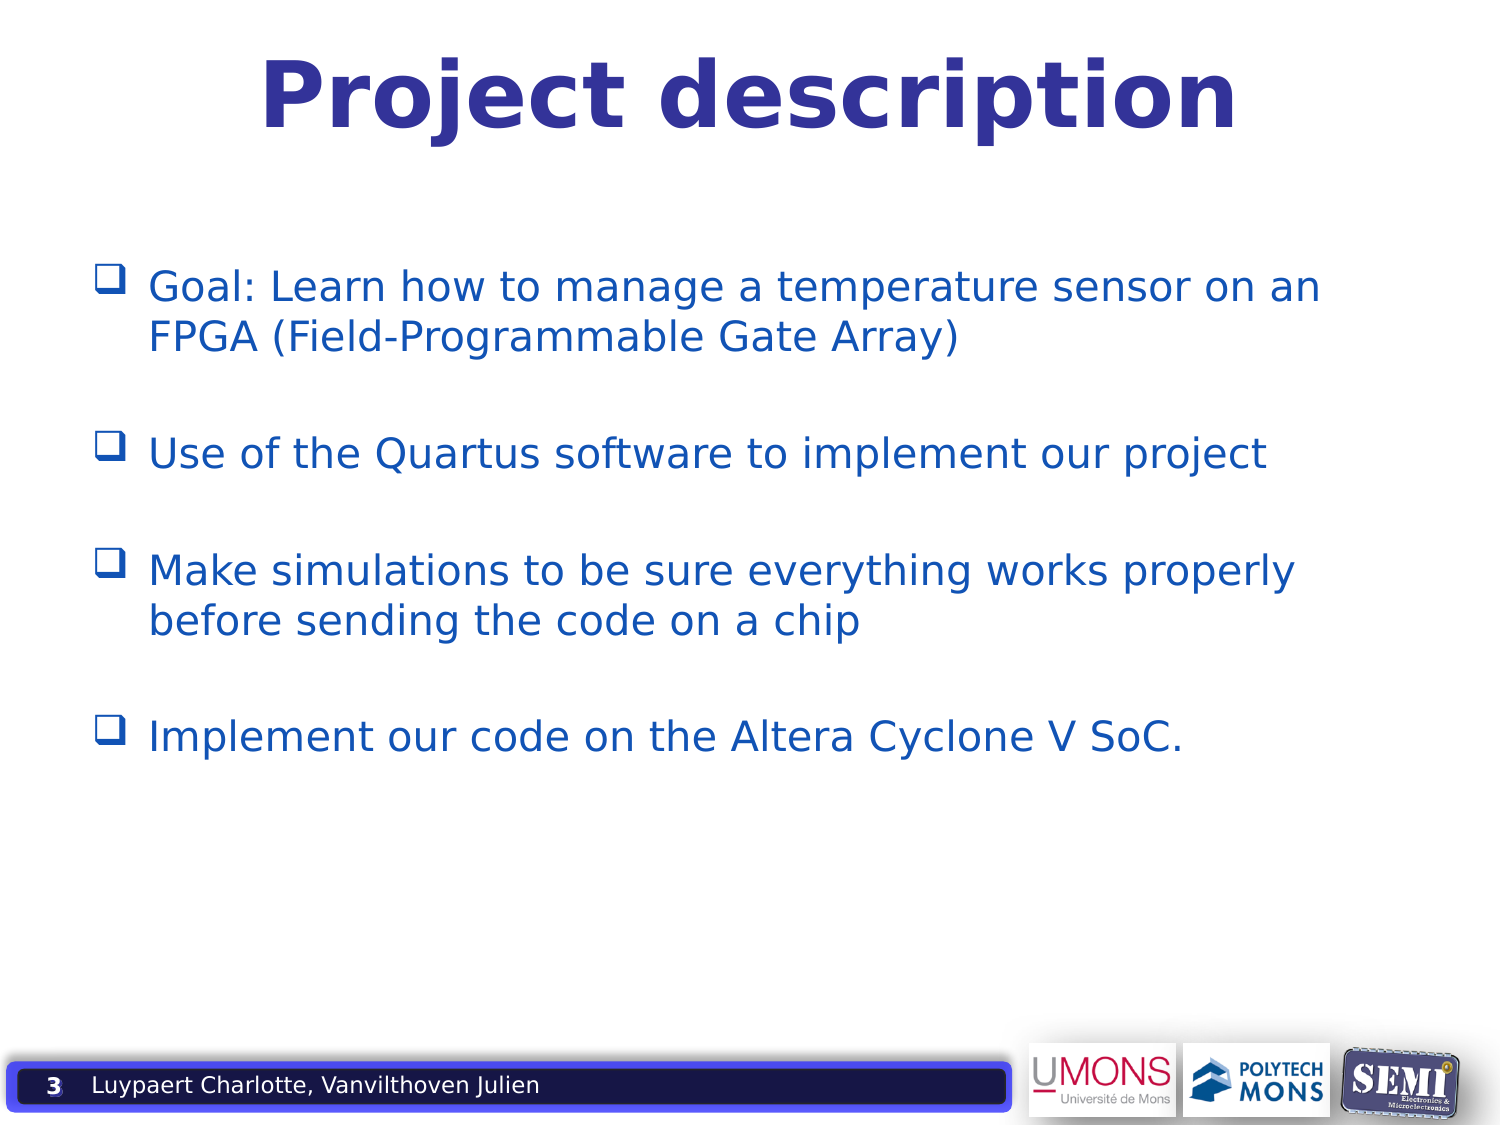

# Project description
Goal: Learn how to manage a temperature sensor on an FPGA (Field-Programmable Gate Array)

Use of the Quartus software to implement our project

Make simulations to be sure everything works properly before sending the code on a chip

Implement our code on the Altera Cyclone V SoC.
3